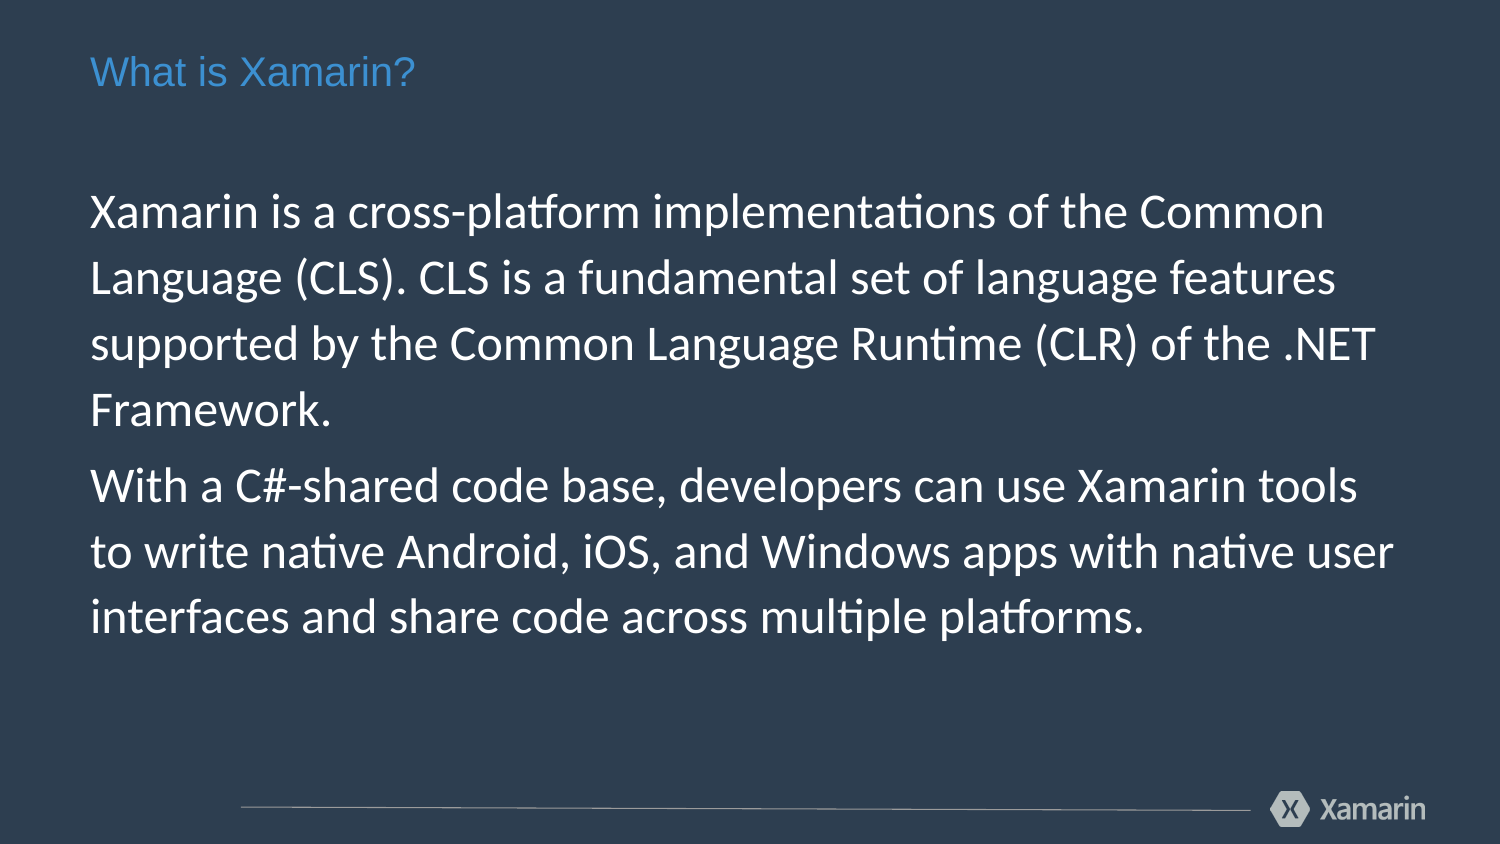

# What is Xamarin?
Xamarin is a cross-platform implementations of the Common Language (CLS). CLS is a fundamental set of language features supported by the Common Language Runtime (CLR) of the .NET Framework.
With a C#-shared code base, developers can use Xamarin tools to write native Android, iOS, and Windows apps with native user interfaces and share code across multiple platforms.